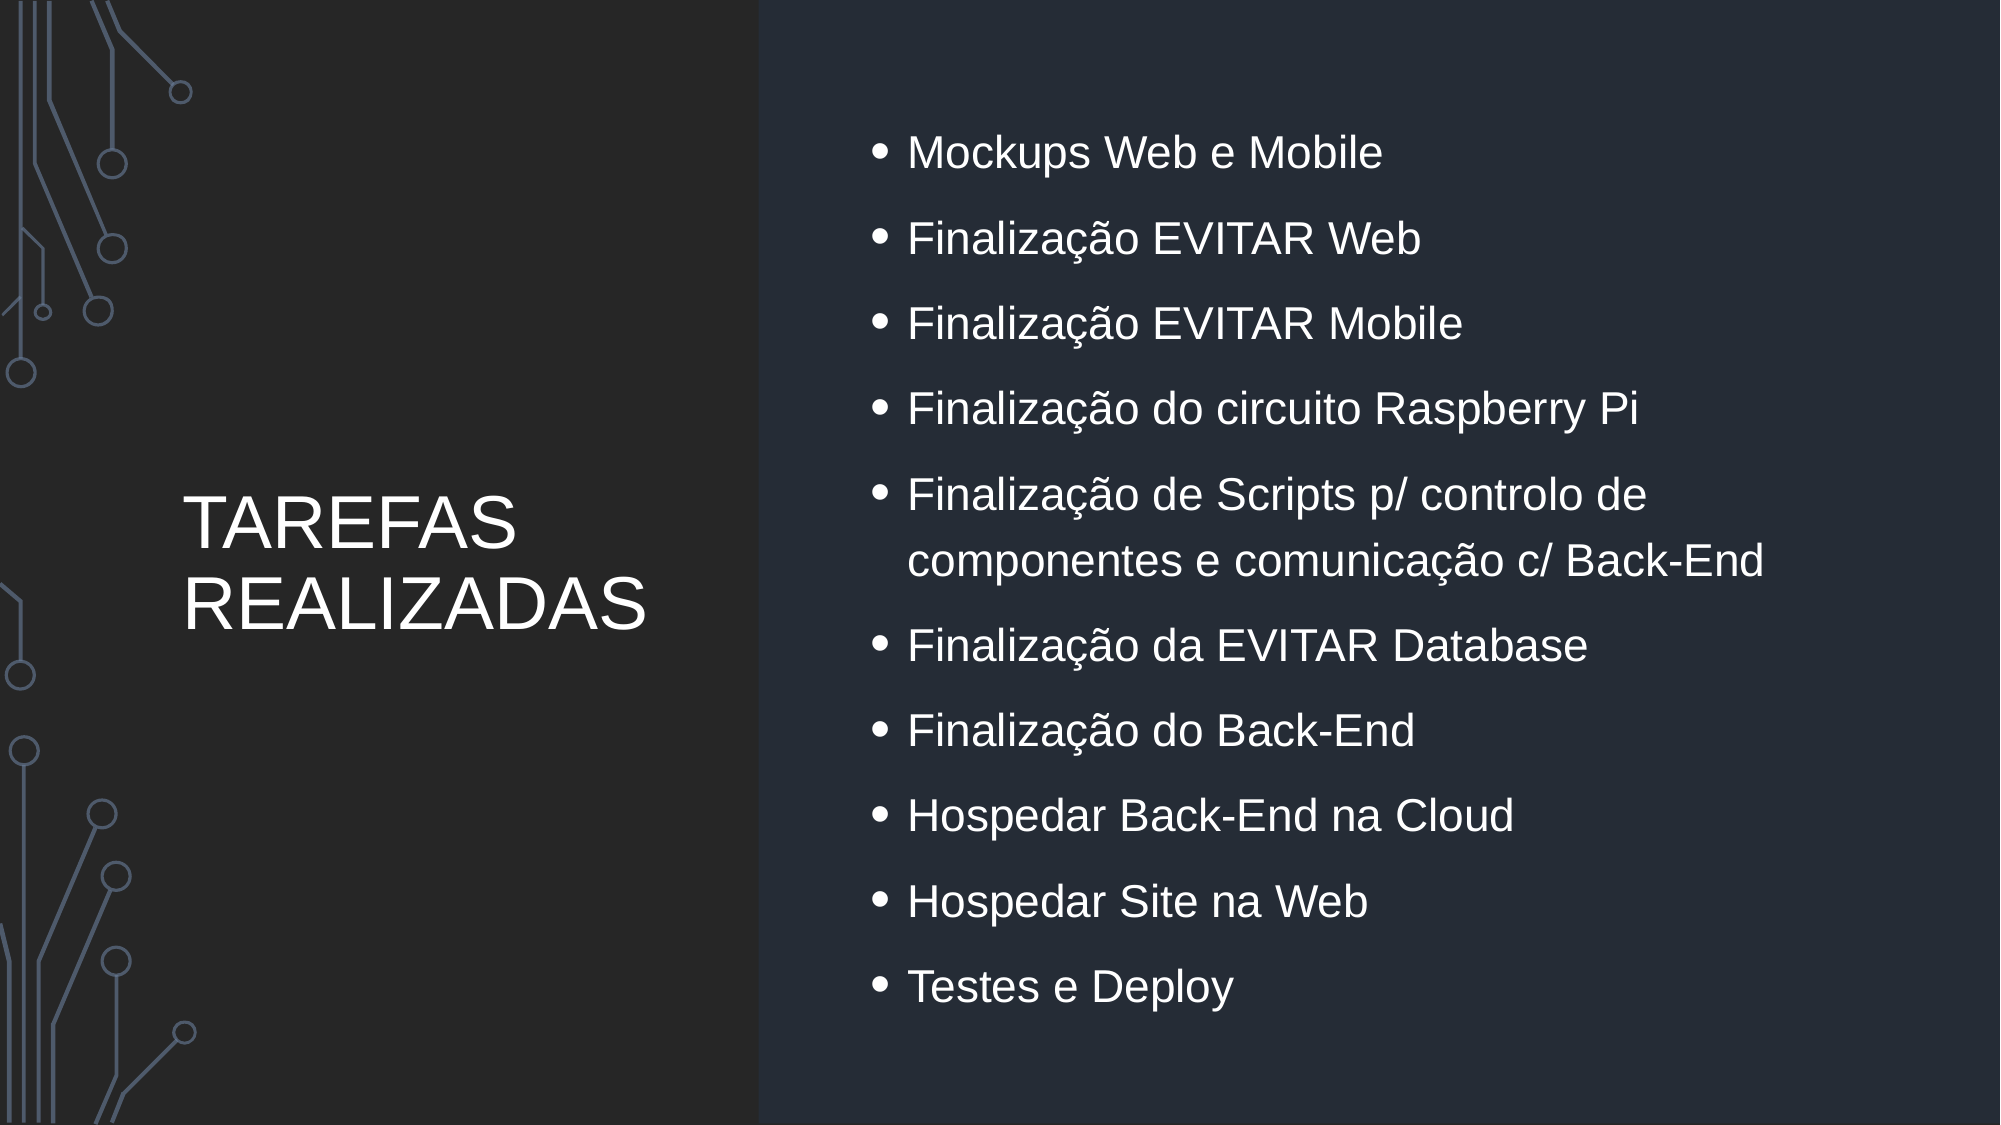

Mockups Web e Mobile
Finalização EVITAR Web
Finalização EVITAR Mobile
Finalização do circuito Raspberry Pi
Finalização de Scripts p/ controlo de componentes e comunicação c/ Back-End
Finalização da EVITAR Database
Finalização do Back-End
Hospedar Back-End na Cloud
Hospedar Site na Web
Testes e Deploy
# Tarefas realizadas